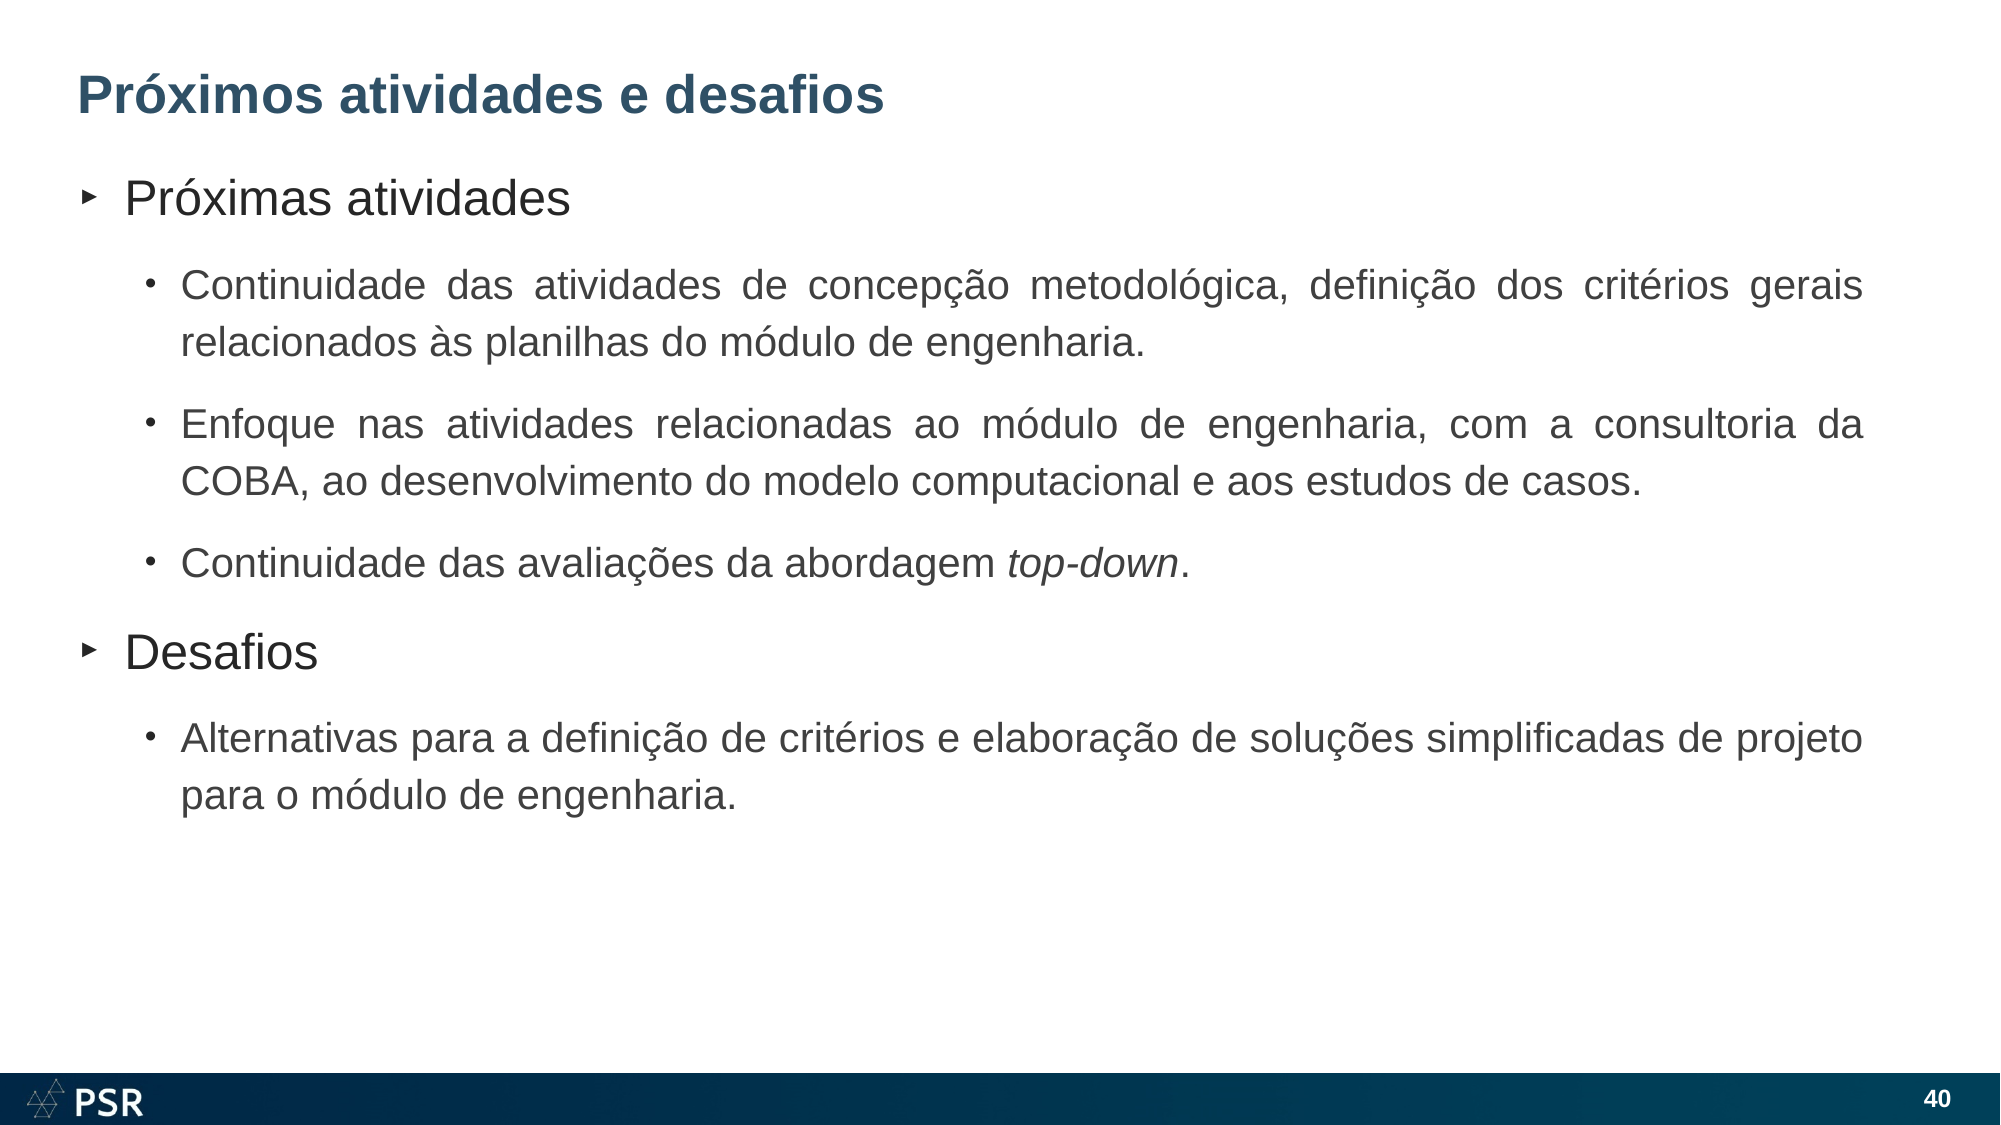

# Próximos atividades e desafios
Próximas atividades
Continuidade das atividades de concepção metodológica, definição dos critérios gerais relacionados às planilhas do módulo de engenharia.
Enfoque nas atividades relacionadas ao módulo de engenharia, com a consultoria da COBA, ao desenvolvimento do modelo computacional e aos estudos de casos.
Continuidade das avaliações da abordagem top-down.
Desafios
Alternativas para a definição de critérios e elaboração de soluções simplificadas de projeto para o módulo de engenharia.

40